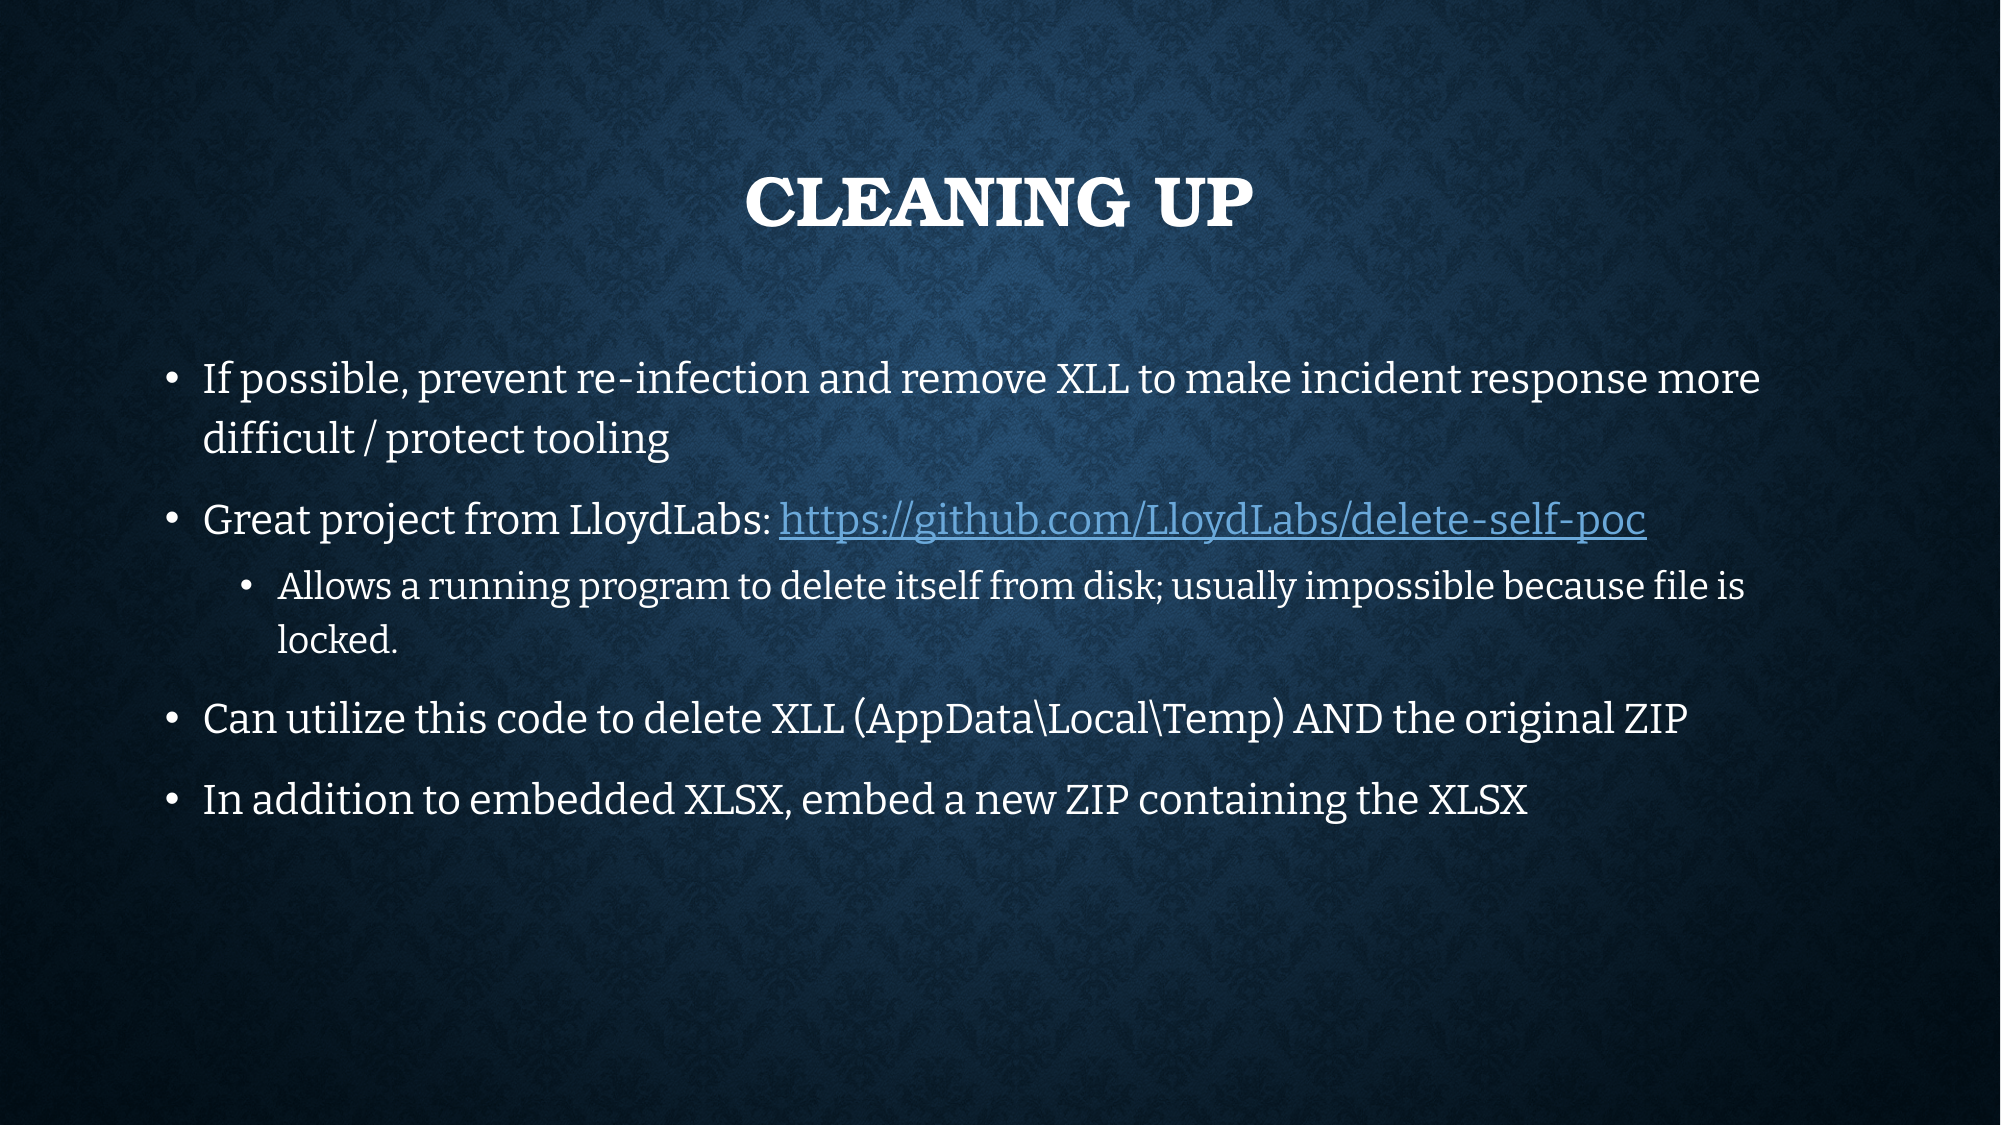

# Cleaning up
If possible, prevent re-infection and remove XLL to make incident response more difficult / protect tooling
Great project from LloydLabs: https://github.com/LloydLabs/delete-self-poc
Allows a running program to delete itself from disk; usually impossible because file is locked.
Can utilize this code to delete XLL (AppData\Local\Temp) AND the original ZIP
In addition to embedded XLSX, embed a new ZIP containing the XLSX